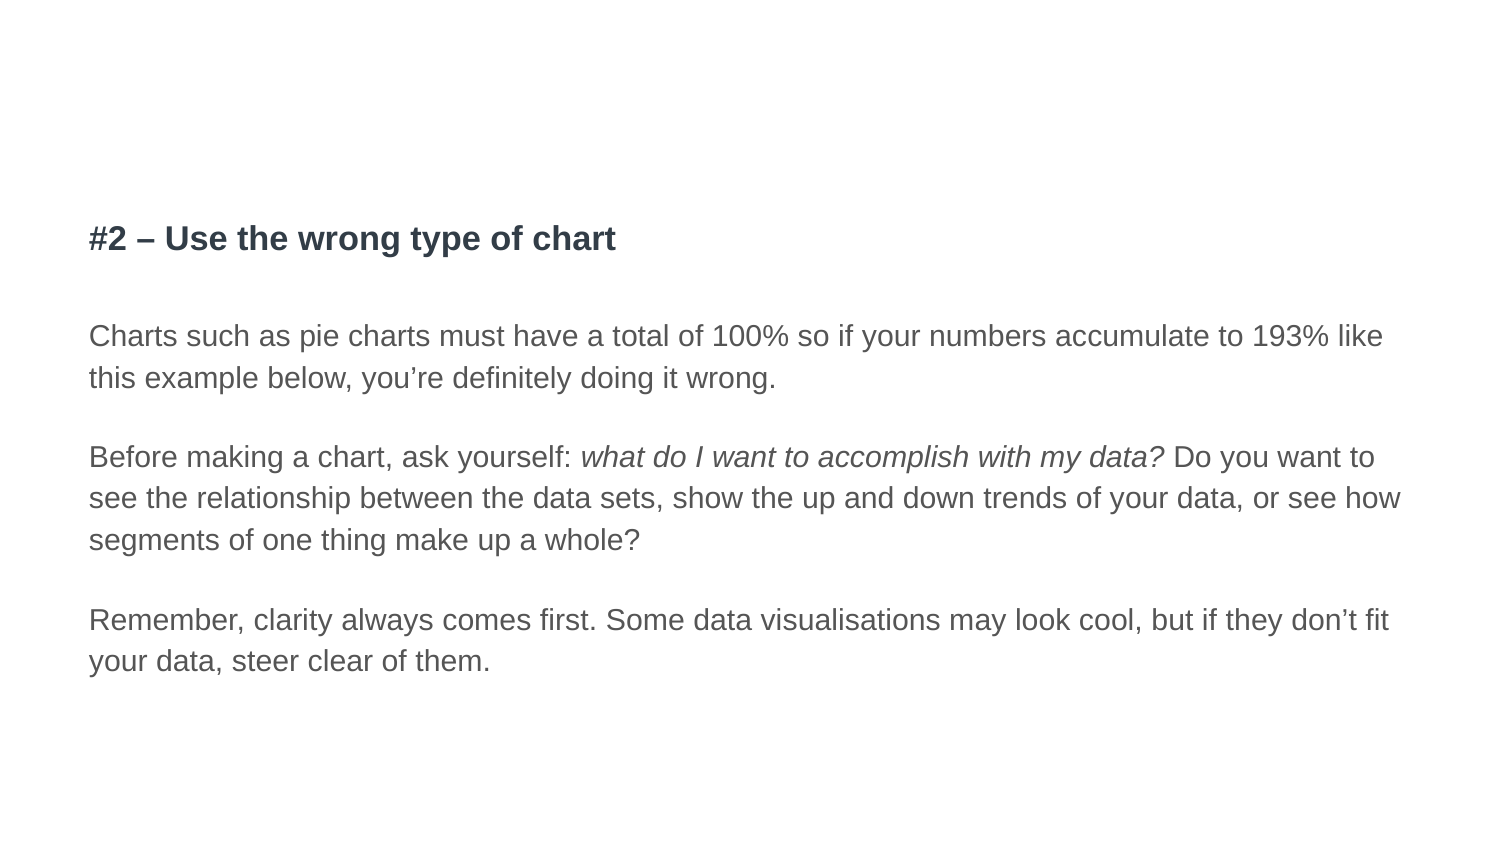

#2 – Use the wrong type of chart

Charts such as pie charts must have a total of 100% so if your numbers accumulate to 193% like this example below, you’re definitely doing it wrong.
Before making a chart, ask yourself: what do I want to accomplish with my data? Do you want to see the relationship between the data sets, show the up and down trends of your data, or see how segments of one thing make up a whole?
Remember, clarity always comes first. Some data visualisations may look cool, but if they don’t fit your data, steer clear of them.